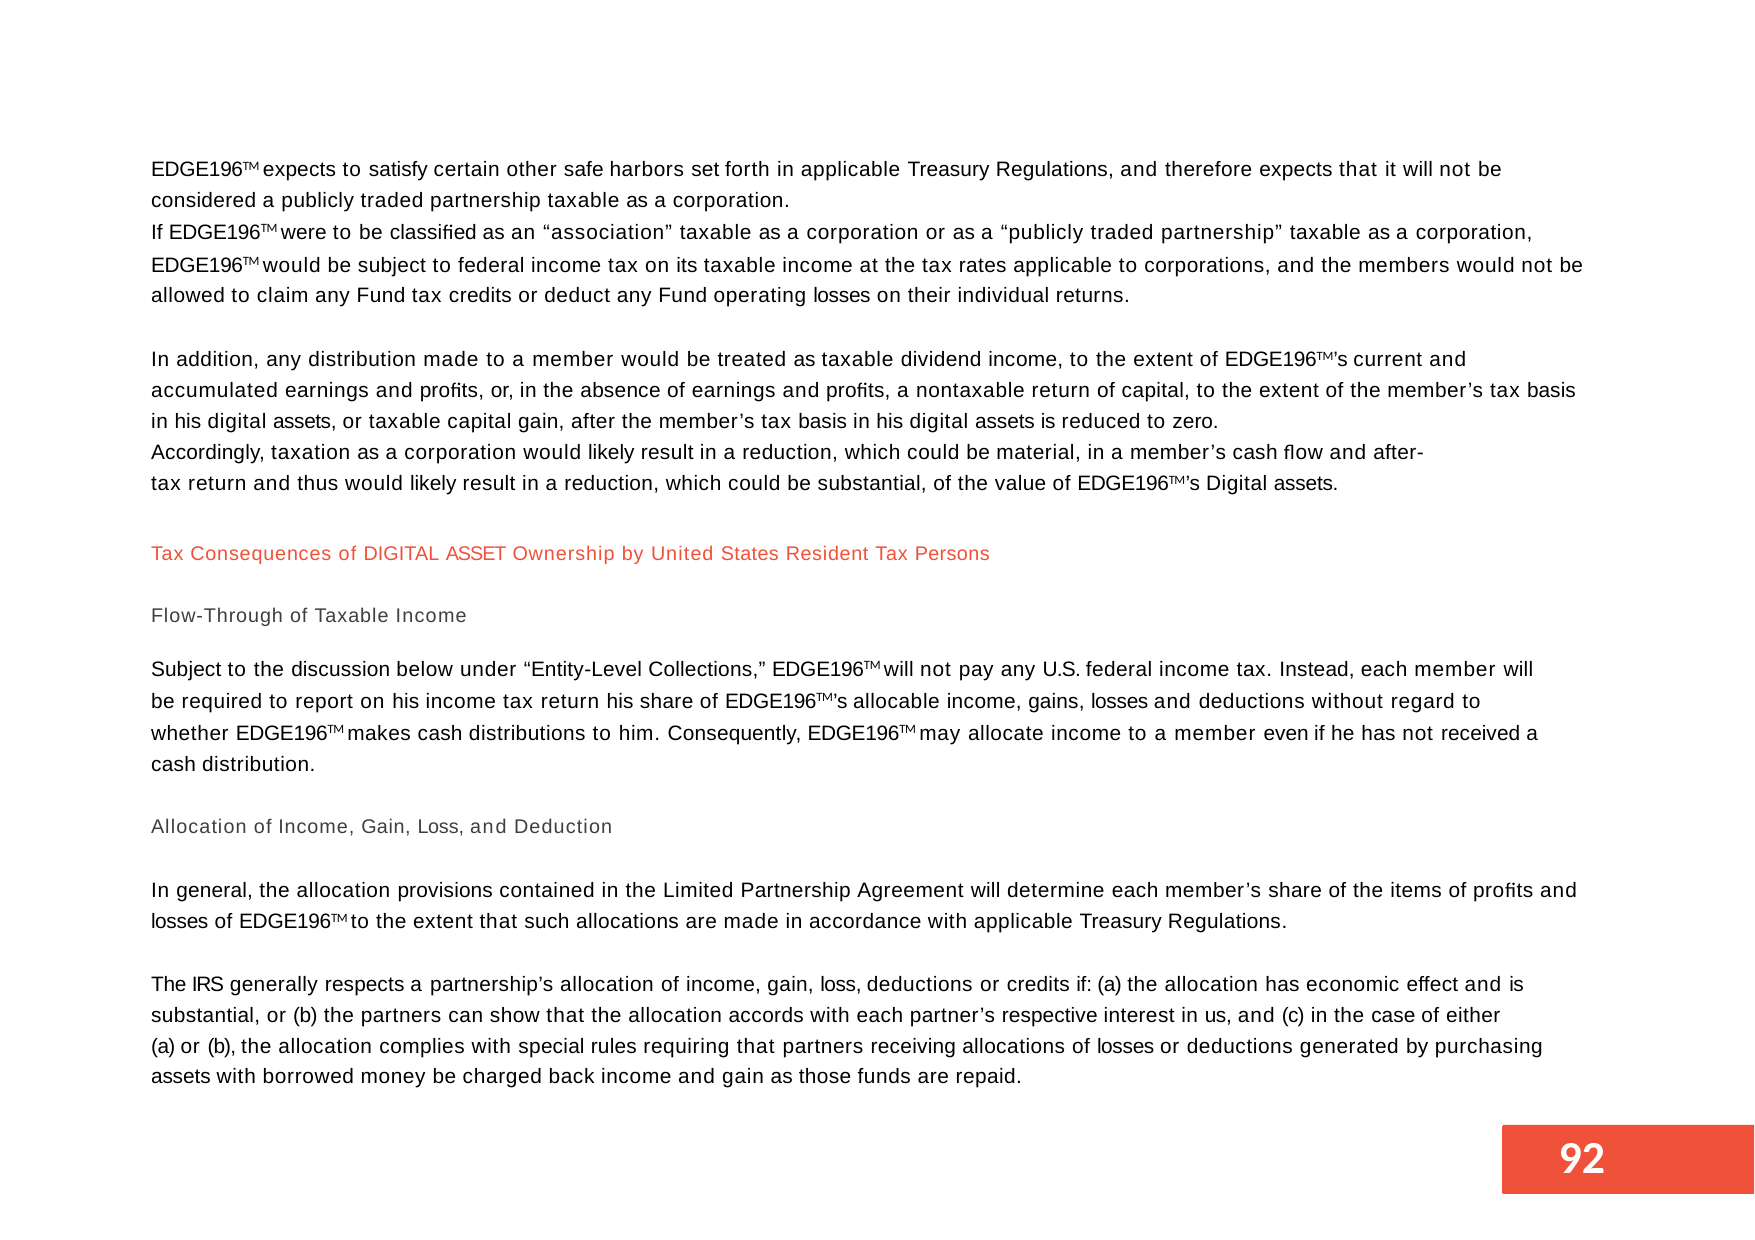

EDGE196TM expects to satisfy certain other safe harbors set forth in applicable Treasury Regulations, and therefore expects that it will not be  considered a publicly traded partnership taxable as a corporation.
If EDGE196TM were to be classified as an “association” taxable as a corporation or as a “publicly traded partnership” taxable as a corporation,  EDGE196TM would be subject to federal income tax on its taxable income at the tax rates applicable to corporations, and the members would not be  allowed to claim any Fund tax credits or deduct any Fund operating losses on their individual returns.

In addition, any distribution made to a member would be treated as taxable dividend income, to the extent of EDGE196TM’s current and  accumulated earnings and profits, or, in the absence of earnings and profits, a nontaxable return of capital, to the extent of the member’s tax basis  in his digital assets, or taxable capital gain, after the member’s tax basis in his digital assets is reduced to zero.
Accordingly, taxation as a corporation would likely result in a reduction, which could be material, in a member’s cash flow and after-  tax return and thus would likely result in a reduction, which could be substantial, of the value of EDGE196TM’s Digital assets.
Tax Consequences of DIGITAL ASSET Ownership by United States Resident Tax Persons  Flow-Through of Taxable Income
Subject to the discussion below under “Entity-Level Collections,” EDGE196TM will not pay any U.S. federal income tax. Instead, each member will  be required to report on his income tax return his share of EDGE196TM’s allocable income, gains, losses and deductions without regard to  whether EDGE196TM makes cash distributions to him. Consequently, EDGE196TM may allocate income to a member even if he has not received a  cash distribution.

Allocation of Income, Gain, Loss, and Deduction

In general, the allocation provisions contained in the Limited Partnership Agreement will determine each member’s share of the items of profits and  losses of EDGE196TM to the extent that such allocations are made in accordance with applicable Treasury Regulations.

The IRS generally respects a partnership’s allocation of income, gain, loss, deductions or credits if: (a) the allocation has economic effect and is  substantial, or (b) the partners can show that the allocation accords with each partner’s respective interest in us, and (c) in the case of either
(a) or (b), the allocation complies with special rules requiring that partners receiving allocations of losses or deductions generated by purchasing  assets with borrowed money be charged back income and gain as those funds are repaid.
92